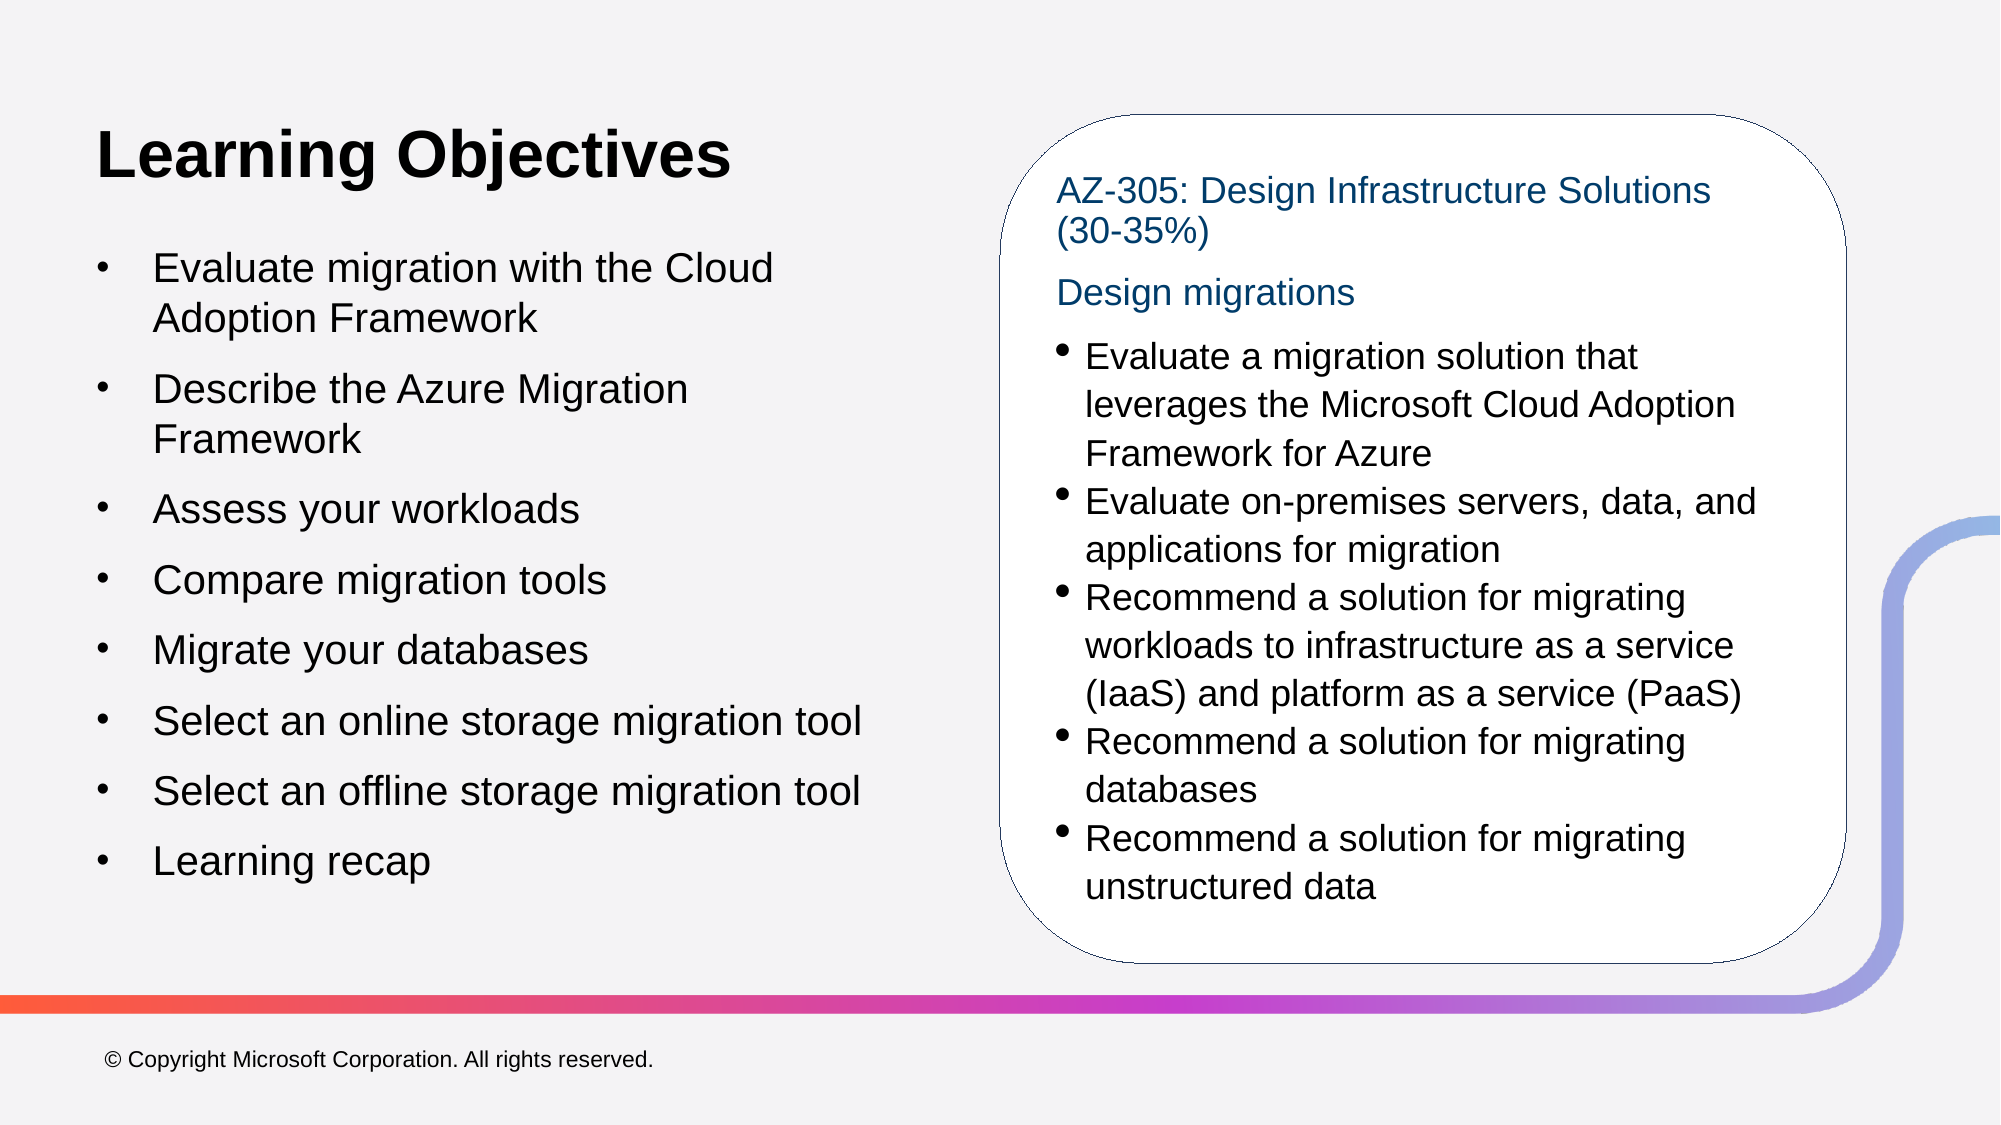

# Learning Objectives
AZ-305: Design Infrastructure Solutions   (30-35%)
Design migrations
Evaluate a migration solution that leverages the Microsoft Cloud Adoption Framework for Azure
Evaluate on-premises servers, data, and applications for migration
Recommend a solution for migrating workloads to infrastructure as a service (IaaS) and platform as a service (PaaS)
Recommend a solution for migrating databases
Recommend a solution for migrating unstructured data
Evaluate migration with the Cloud Adoption Framework
Describe the Azure Migration Framework
Assess your workloads
Compare migration tools
Migrate your databases
Select an online storage migration tool
Select an offline storage migration tool
Learning recap